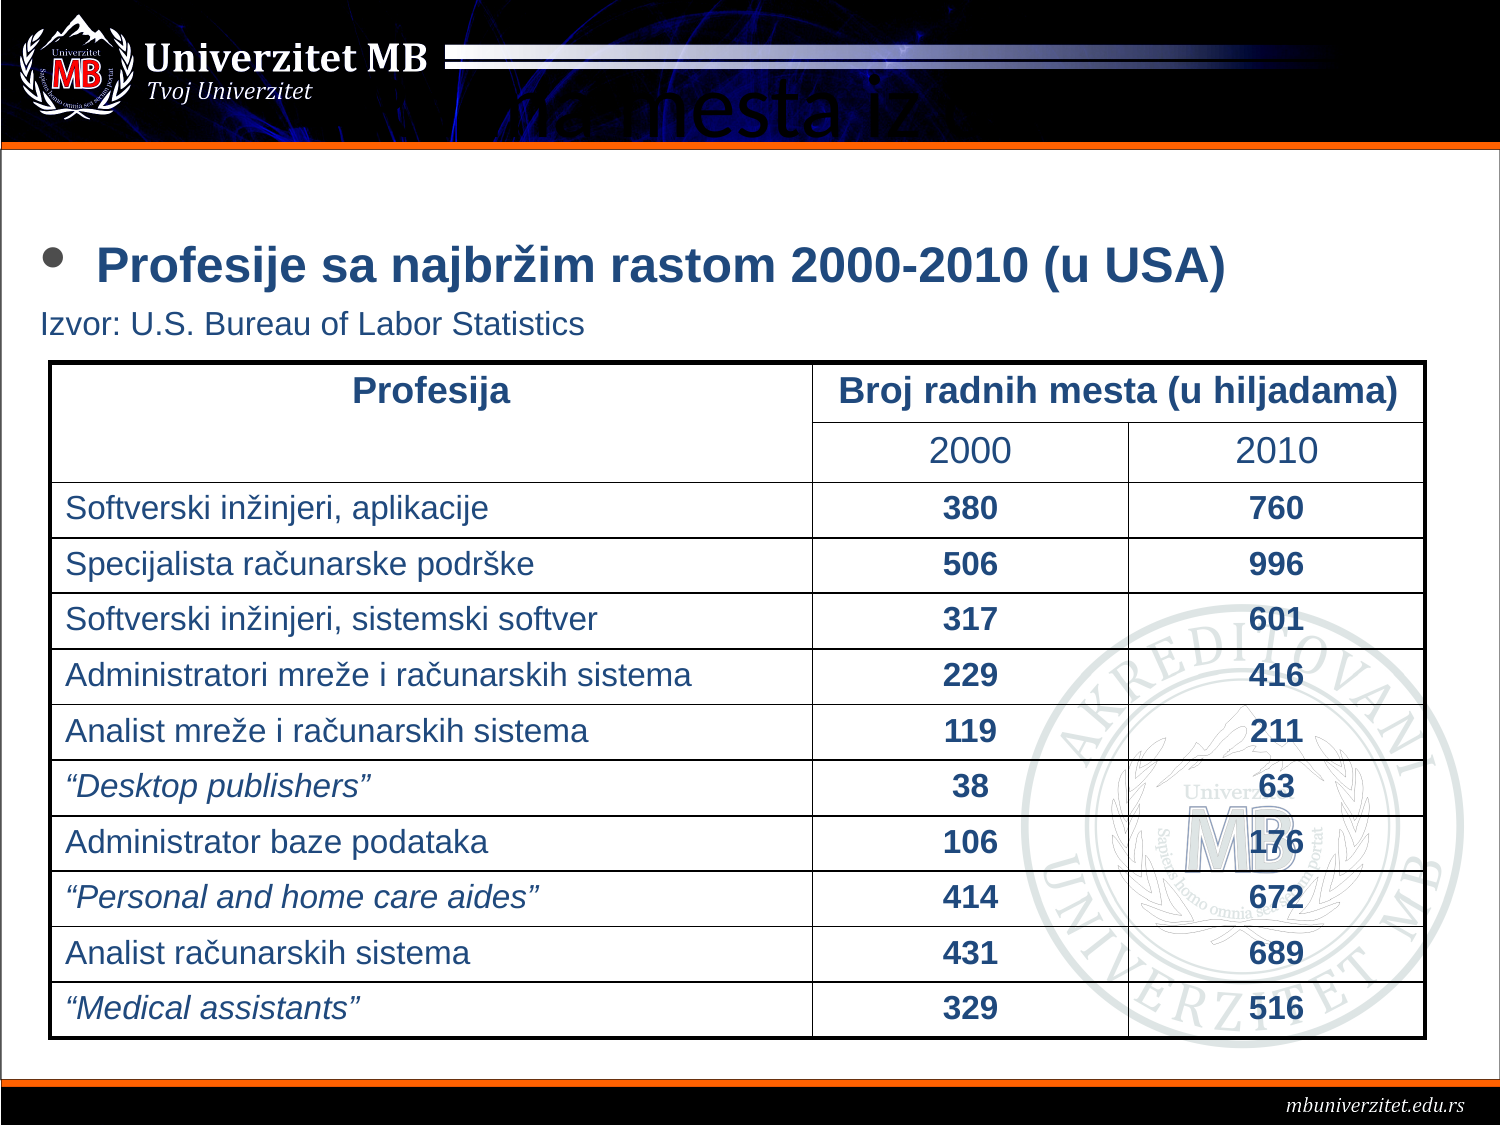

# Radna mesta iz oblasti IS
Profesije sa najbržim rastom 2000-2010 (u USA)
Izvor: U.S. Bureau of Labor Statistics

| Profesija | Broj radnih mesta (u hiljadama) |  |
| --- | --- | --- |
|  | 2000 | 2010 |
| Softverski inžinjeri, aplikacije | 380 | 760 |
| Specijalista računarske podrške | 506 | 996 |
| Softverski inžinjeri, sistemski softver | 317 | 601 |
| Administratori mreže i računarskih sistema | 229 | 416 |
| Analist mreže i računarskih sistema | 119 | 211 |
| “Desktop publishers” | 38 | 63 |
| Administrator baze podataka | 106 | 176 |
| “Personal and home care aides” | 414 | 672 |
| Analist računarskih sistema | 431 | 689 |
| “Medical assistants” | 329 | 516 |